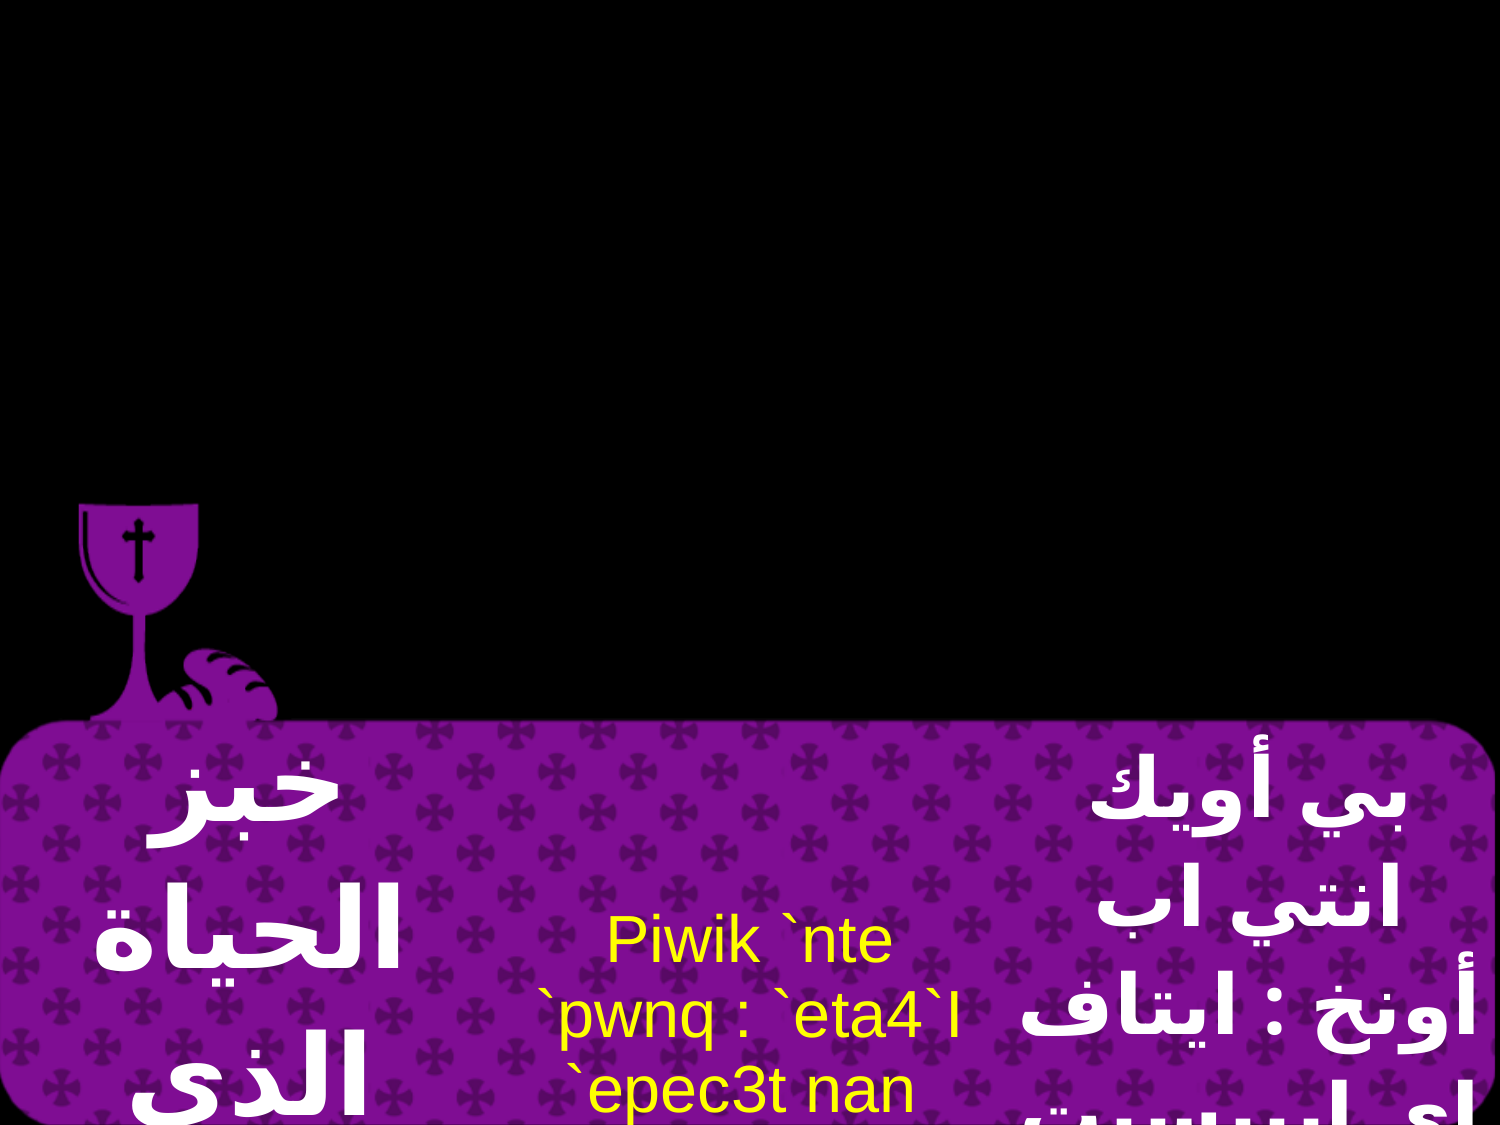

| خبز الحياة الذي نزل لنا | Piwik `nte `pwnq : `eta4`I `epec3t nan | بي أويك انتي اب أونخ : ايتاف اي ايبيسيت نان |
| --- | --- | --- |